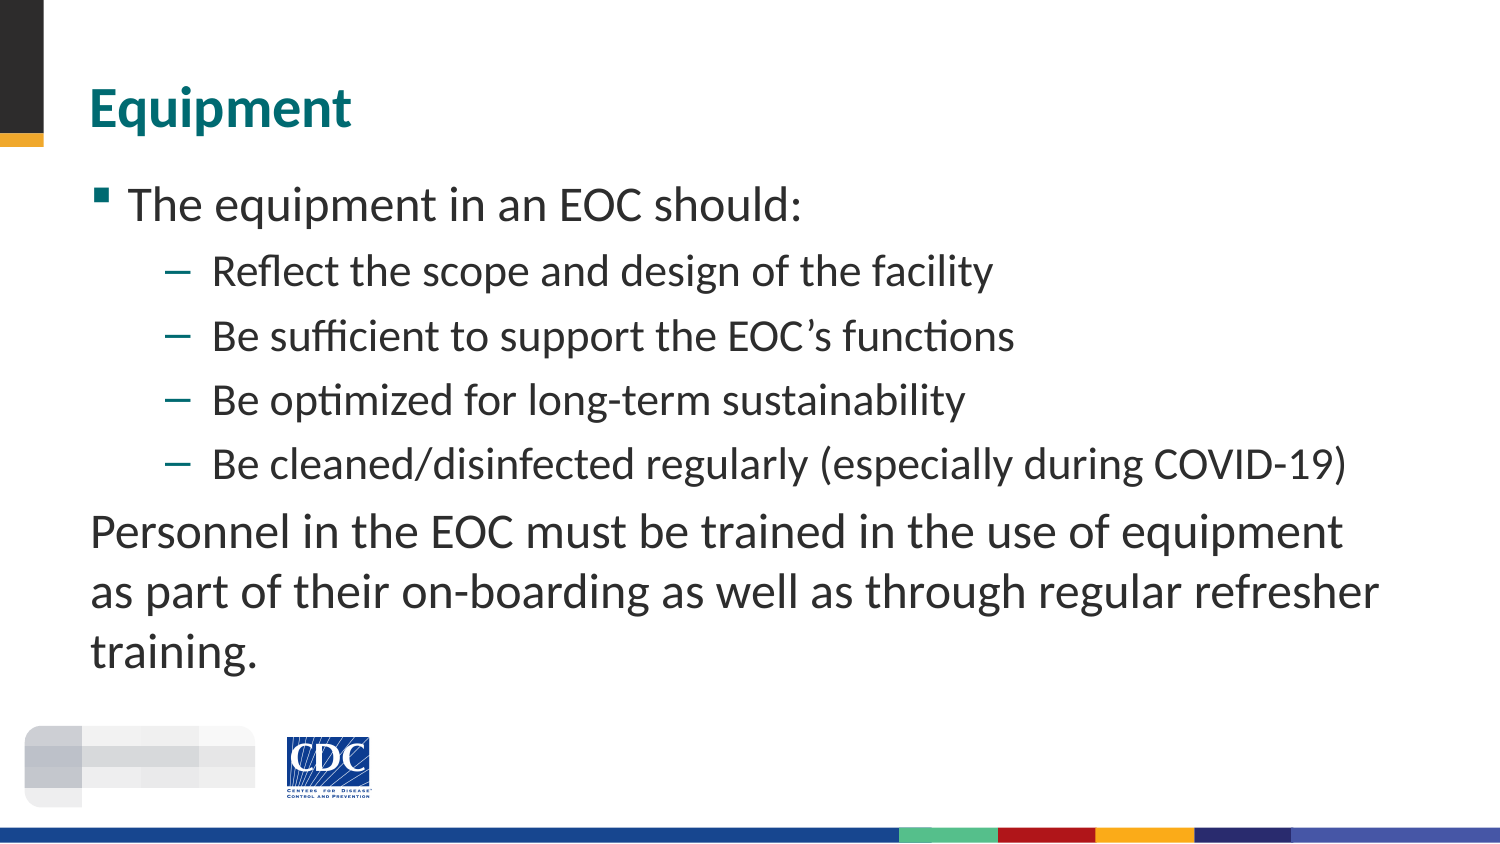

# Equipment
The equipment in an EOC should:
Reflect the scope and design of the facility
Be sufficient to support the EOC’s functions
Be optimized for long-term sustainability
Be cleaned/disinfected regularly (especially during COVID-19)
Personnel in the EOC must be trained in the use of equipment as part of their on-boarding as well as through regular refresher training.